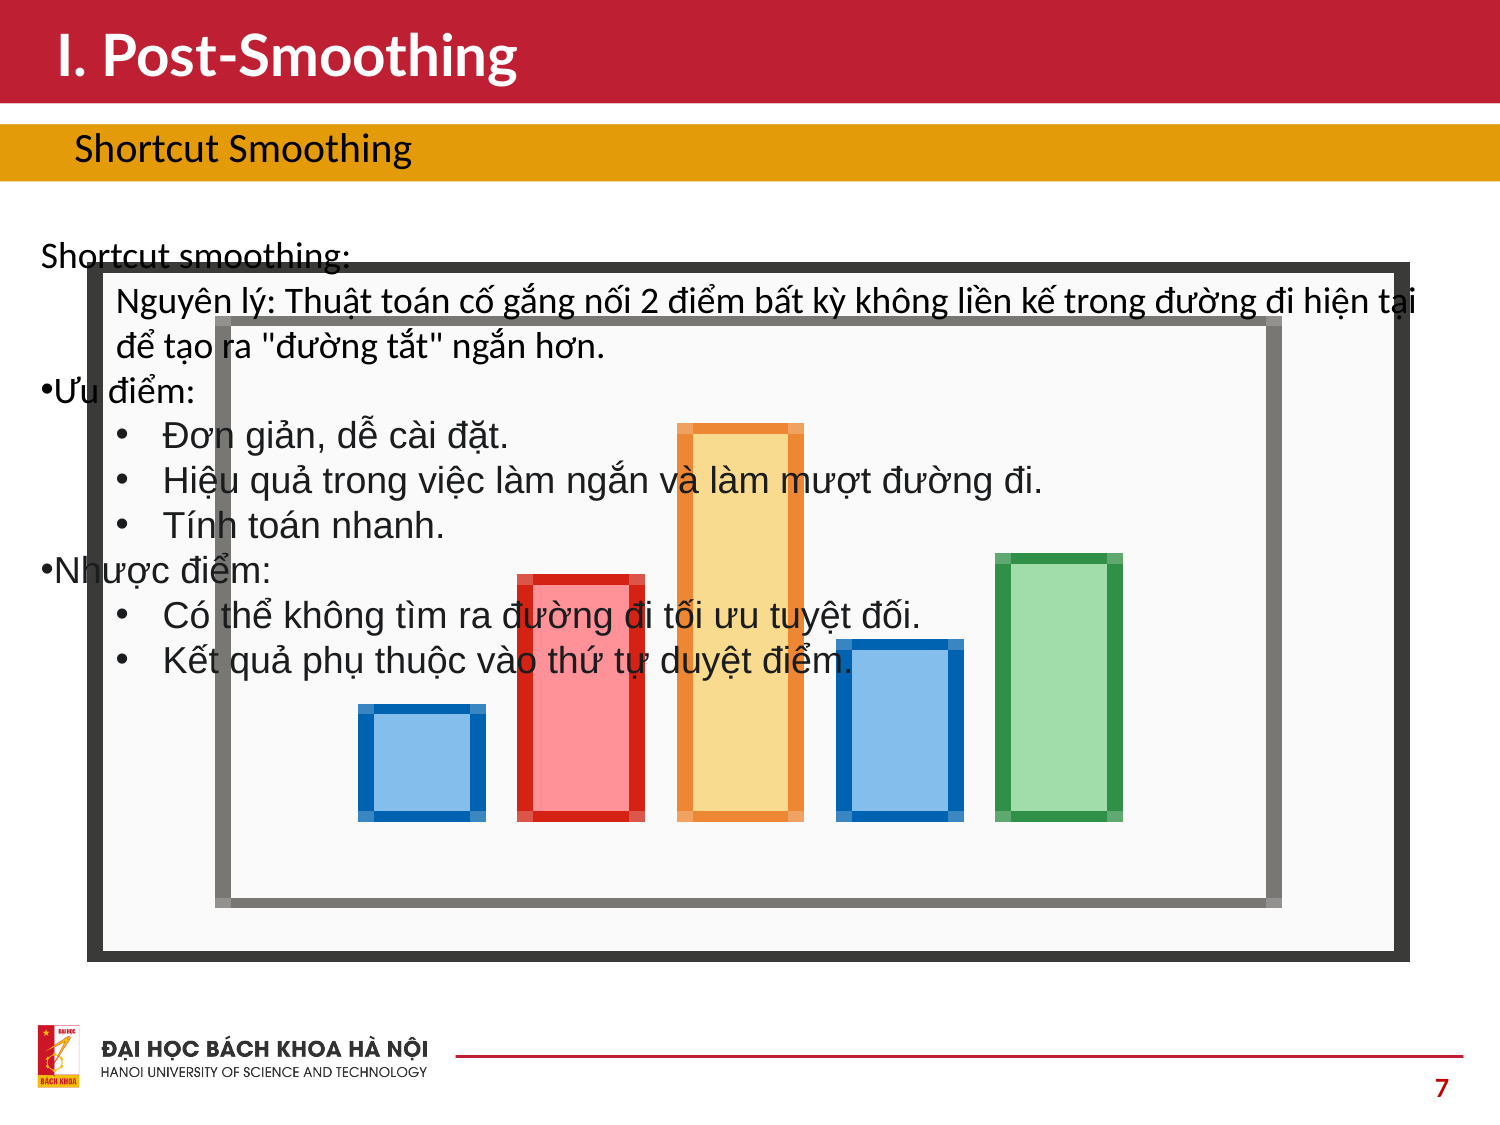

# I. Post-Smoothing
Shortcut Smoothing
Shortcut smoothing:
Nguyên lý: Thuật toán cố gắng nối 2 điểm bất kỳ không liền kế trong đường đi hiện tại để tạo ra "đường tắt" ngắn hơn.
Ưu điểm:
Đơn giản, dễ cài đặt.
Hiệu quả trong việc làm ngắn và làm mượt đường đi.
Tính toán nhanh.
Nhược điểm:
Có thể không tìm ra đường đi tối ưu tuyệt đối.
Kết quả phụ thuộc vào thứ tự duyệt điểm.

7